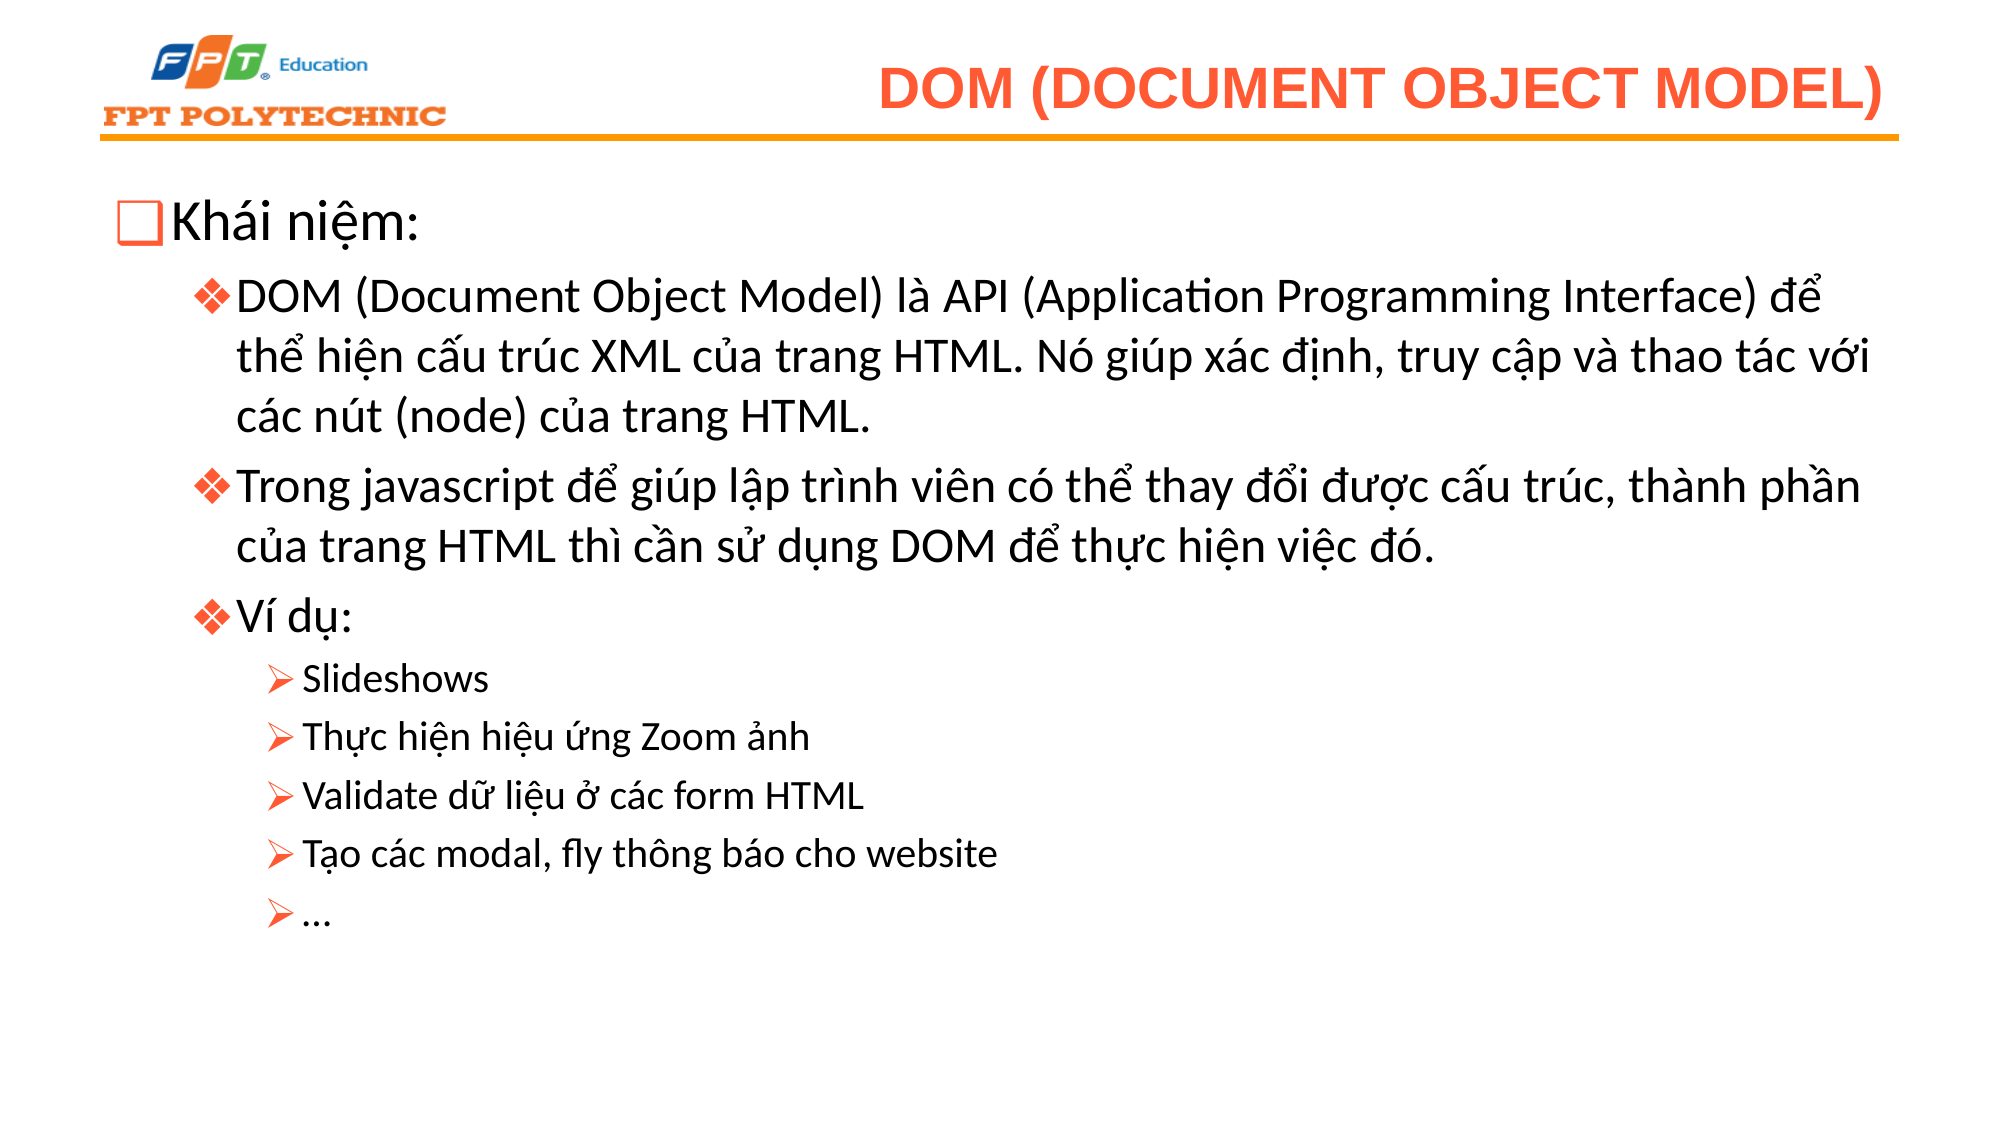

# DOM (Document object model)
Khái niệm:
DOM (Document Object Model) là API (Application Programming Interface) để thể hiện cấu trúc XML của trang HTML. Nó giúp xác định, truy cập và thao tác với các nút (node) của trang HTML.
Trong javascript để giúp lập trình viên có thể thay đổi được cấu trúc, thành phần của trang HTML thì cần sử dụng DOM để thực hiện việc đó.
Ví dụ:
Slideshows
Thực hiện hiệu ứng Zoom ảnh
Validate dữ liệu ở các form HTML
Tạo các modal, fly thông báo cho website
…